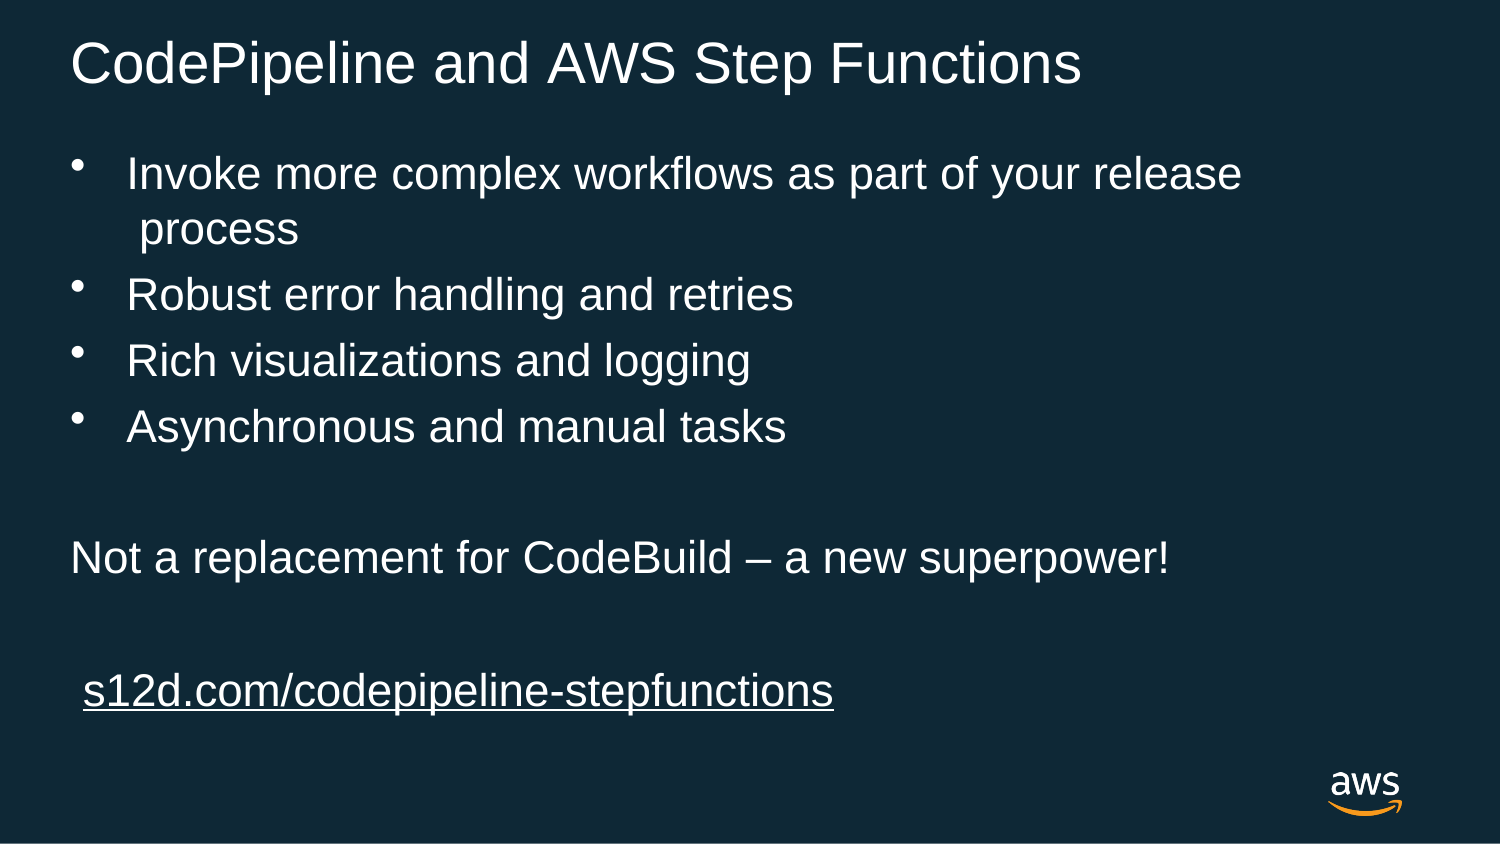

# CodePipeline and AWS Step Functions
Invoke more complex workflows as part of your release  process
Robust error handling and retries
Rich visualizations and logging
Asynchronous and manual tasks
Not a replacement for CodeBuild – a new superpower!  s12d.com/codepipeline-stepfunctions